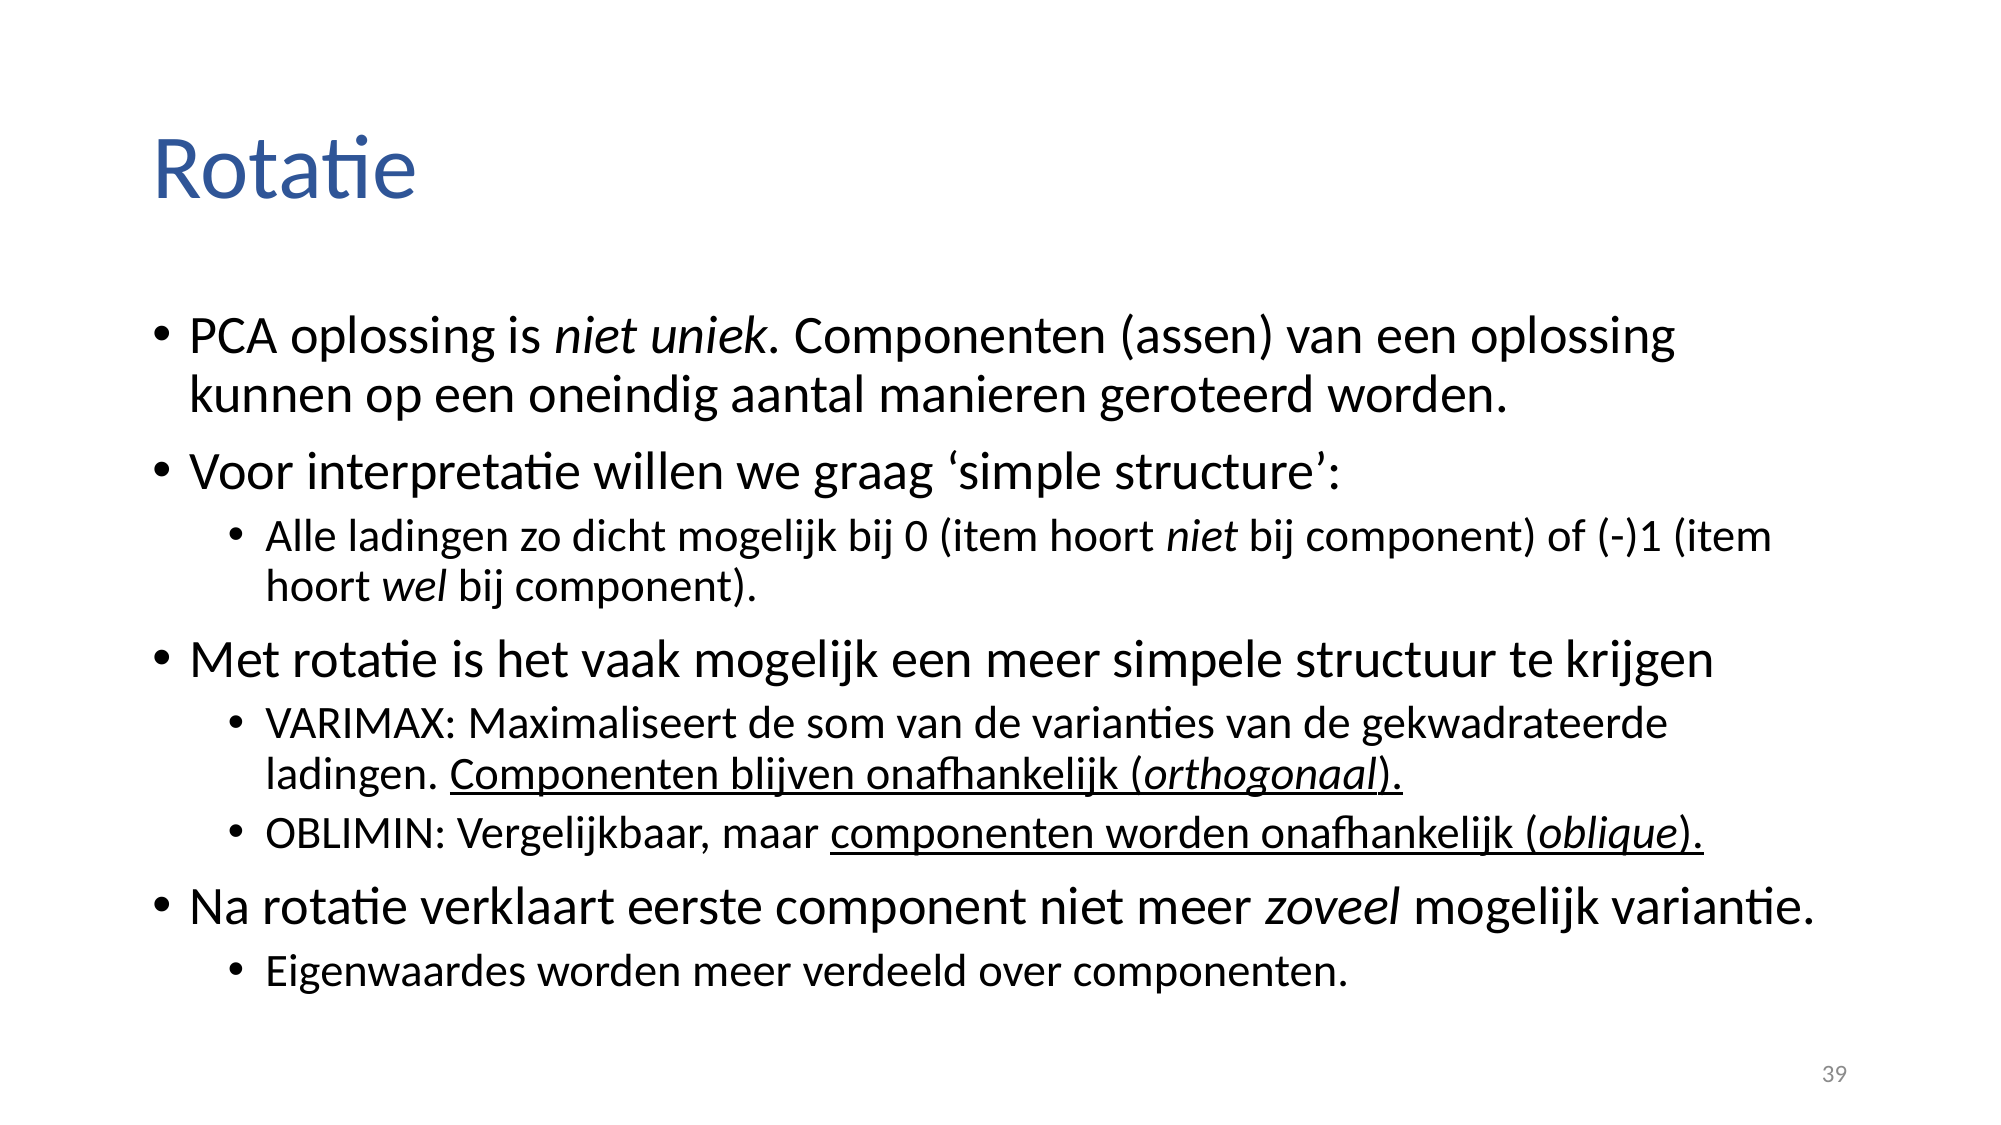

# Rotatie
PCA oplossing is niet uniek. Componenten (assen) van een oplossing kunnen op een oneindig aantal manieren geroteerd worden.
Voor interpretatie willen we graag ‘simple structure’:
Alle ladingen zo dicht mogelijk bij 0 (item hoort niet bij component) of (-)1 (item hoort wel bij component).
Met rotatie is het vaak mogelijk een meer simpele structuur te krijgen
VARIMAX: Maximaliseert de som van de varianties van de gekwadrateerde ladingen. Componenten blijven onafhankelijk (orthogonaal).
OBLIMIN: Vergelijkbaar, maar componenten worden onafhankelijk (oblique).
Na rotatie verklaart eerste component niet meer zoveel mogelijk variantie.
Eigenwaardes worden meer verdeeld over componenten.
39